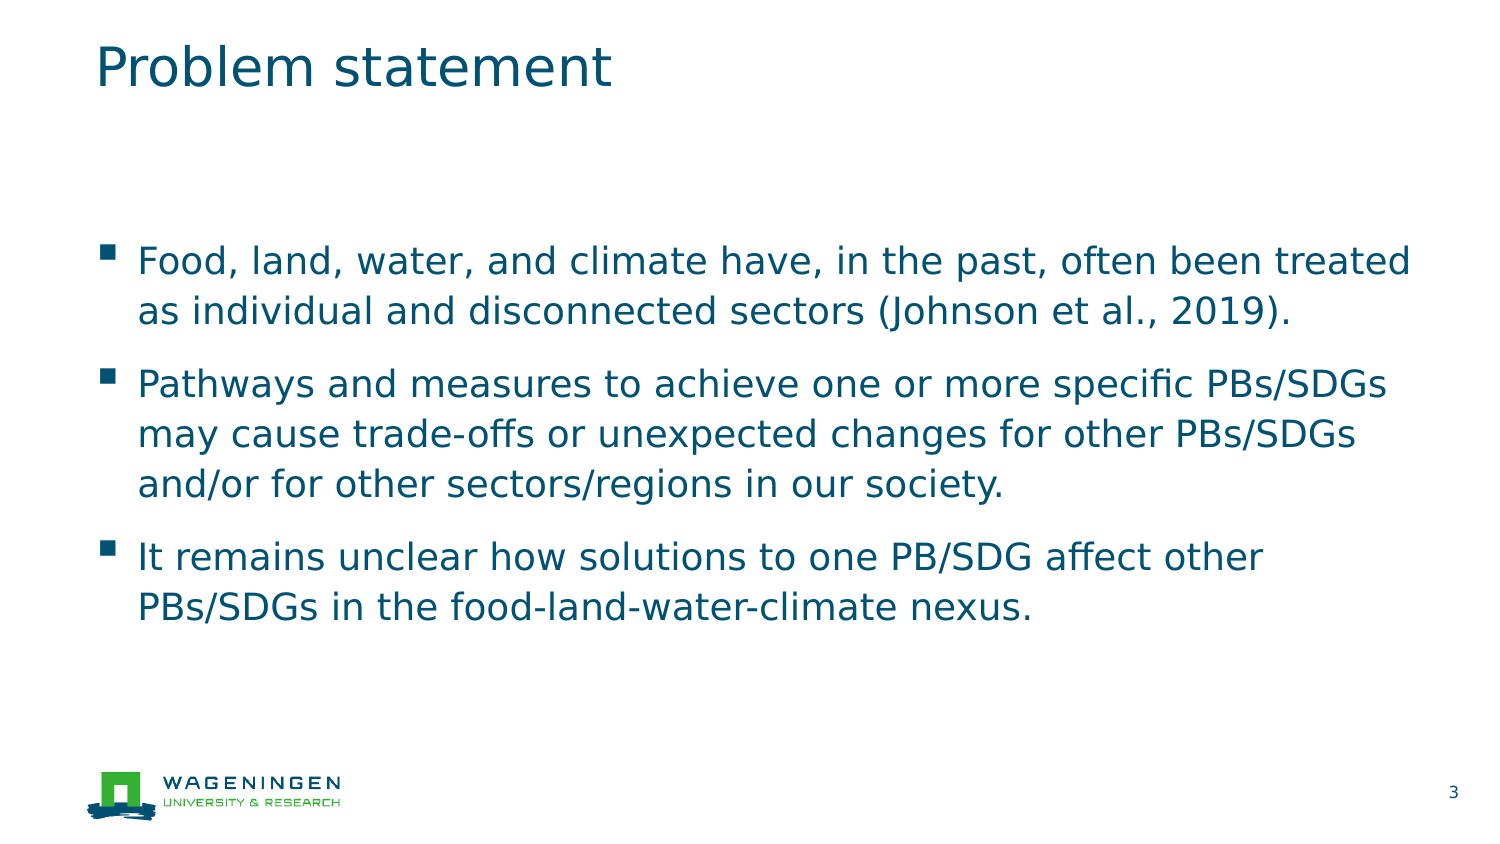

# Problem statement
Food, land, water, and climate have, in the past, often been treated as individual and disconnected sectors (Johnson et al., 2019).
Pathways and measures to achieve one or more specific PBs/SDGs may cause trade-offs or unexpected changes for other PBs/SDGs and/or for other sectors/regions in our society.
It remains unclear how solutions to one PB/SDG affect other PBs/SDGs in the food-land-water-climate nexus.
3